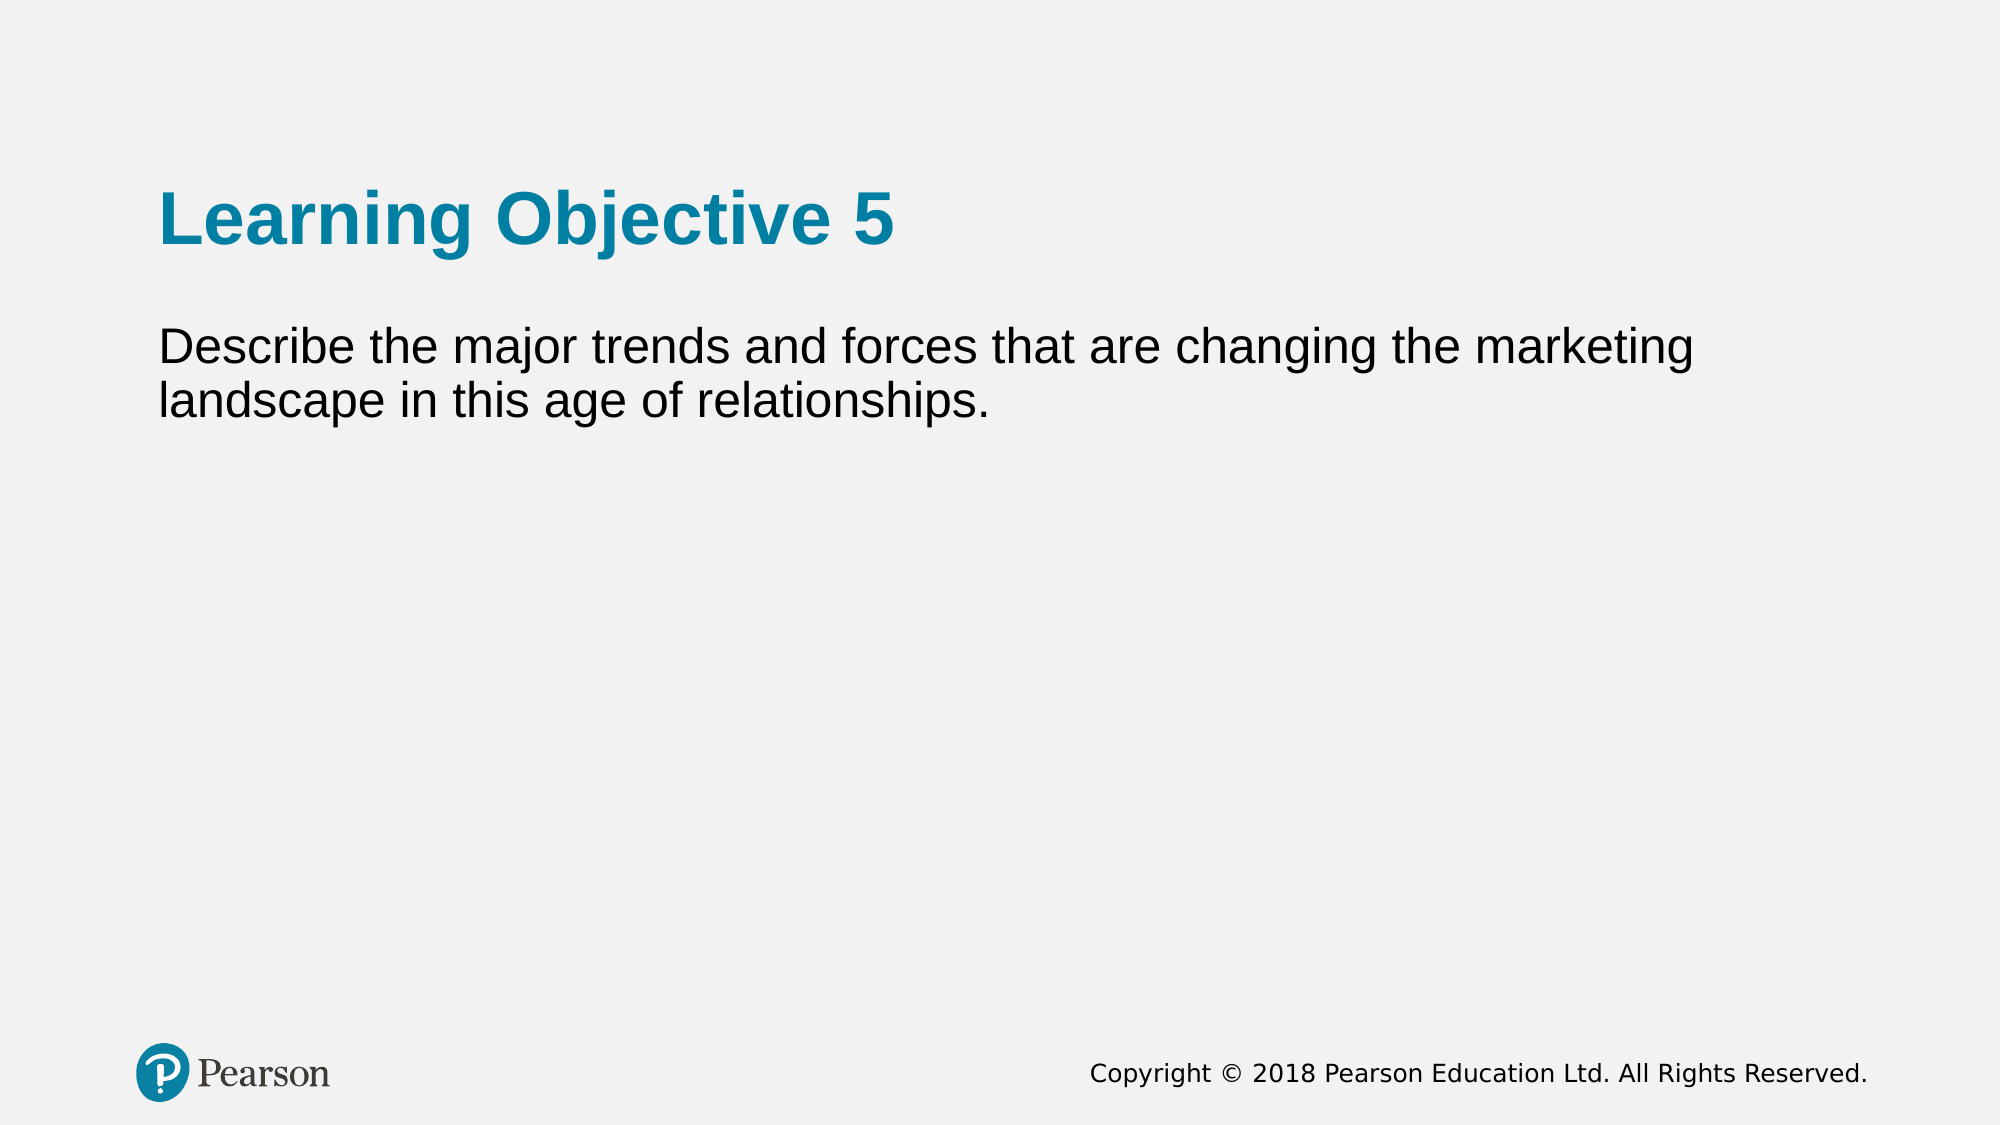

# Learning Objective 5
Describe the major trends and forces that are changing the marketing landscape in this age of relationships.